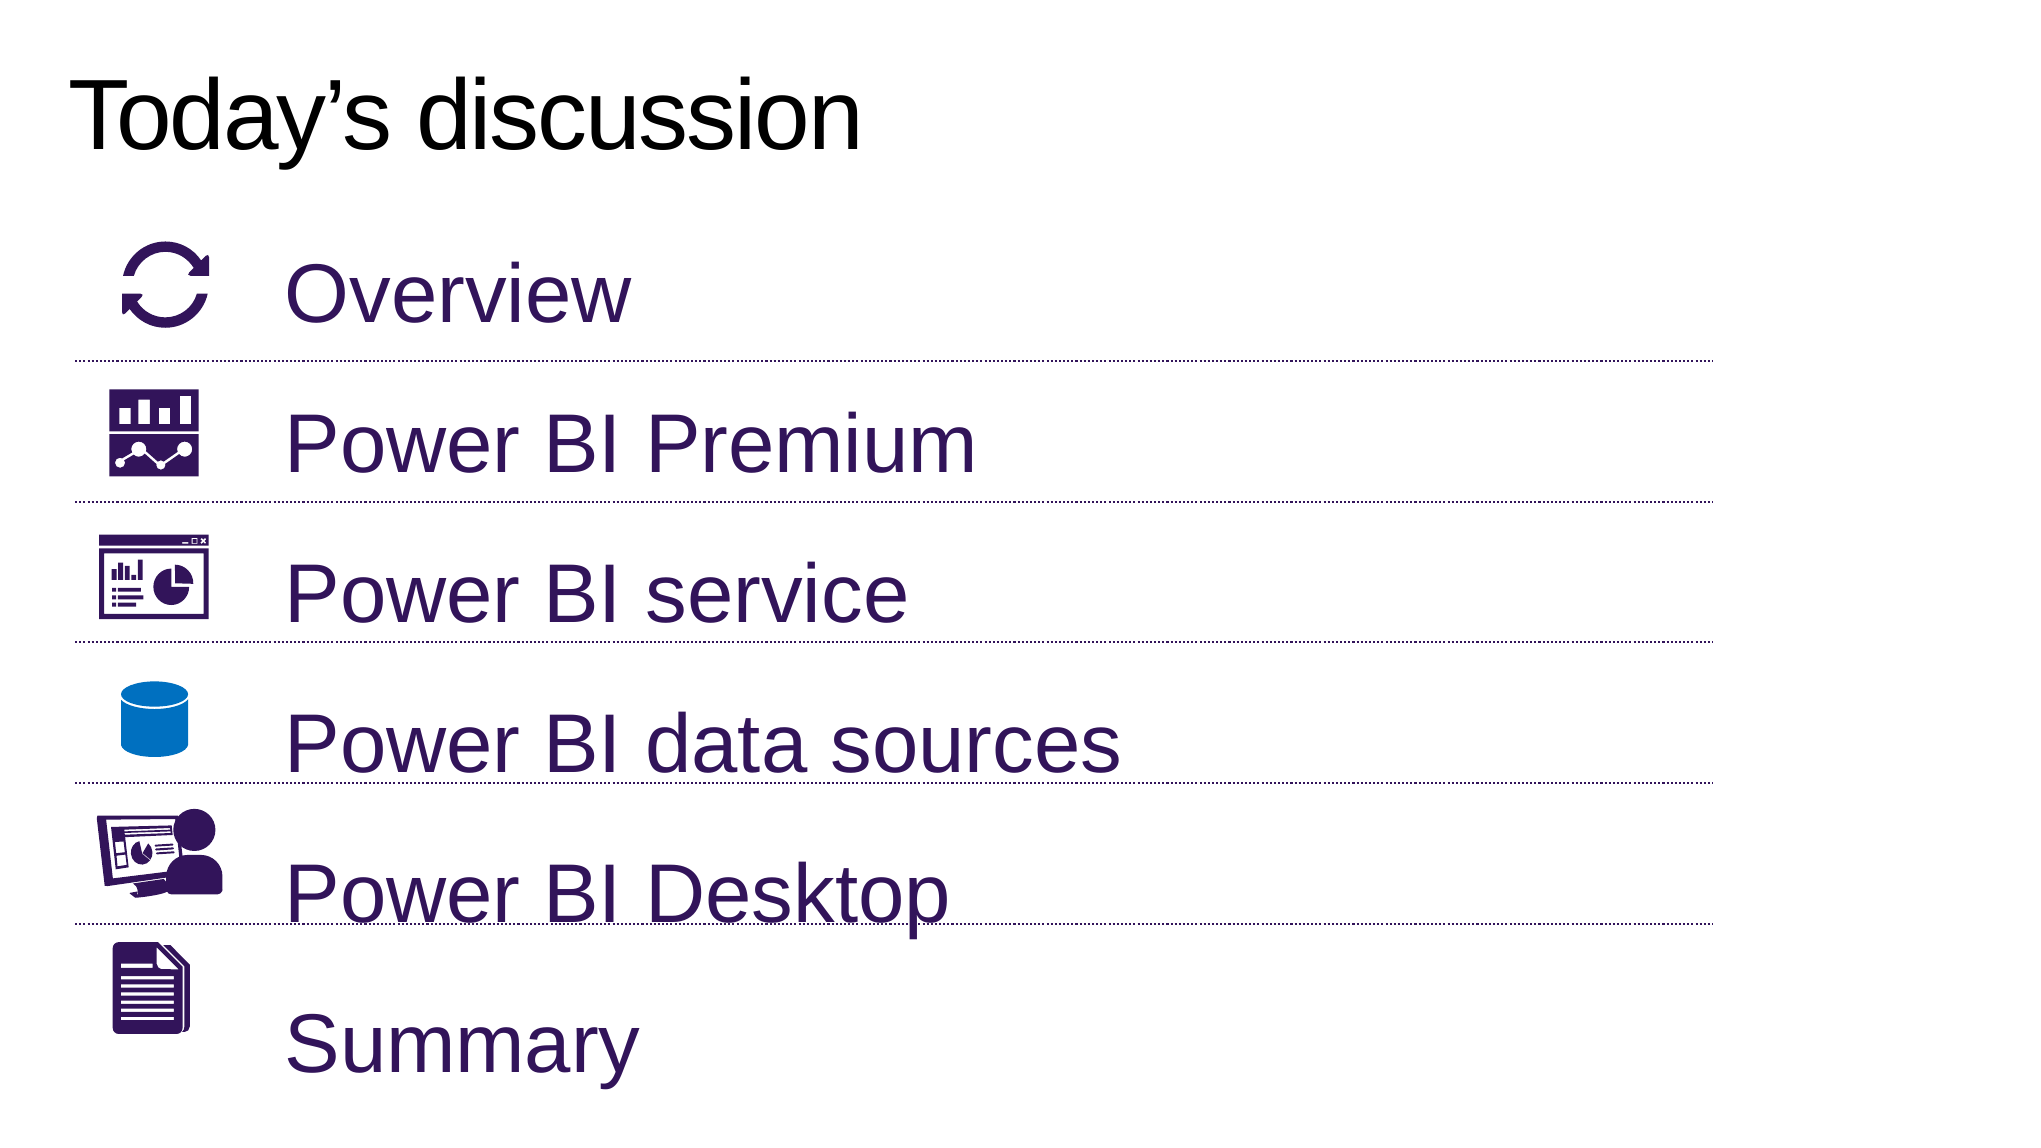

# Today’s discussion
Overview
Power BI Premium
Power BI service
Power BI data sources
Power BI Desktop
Summary